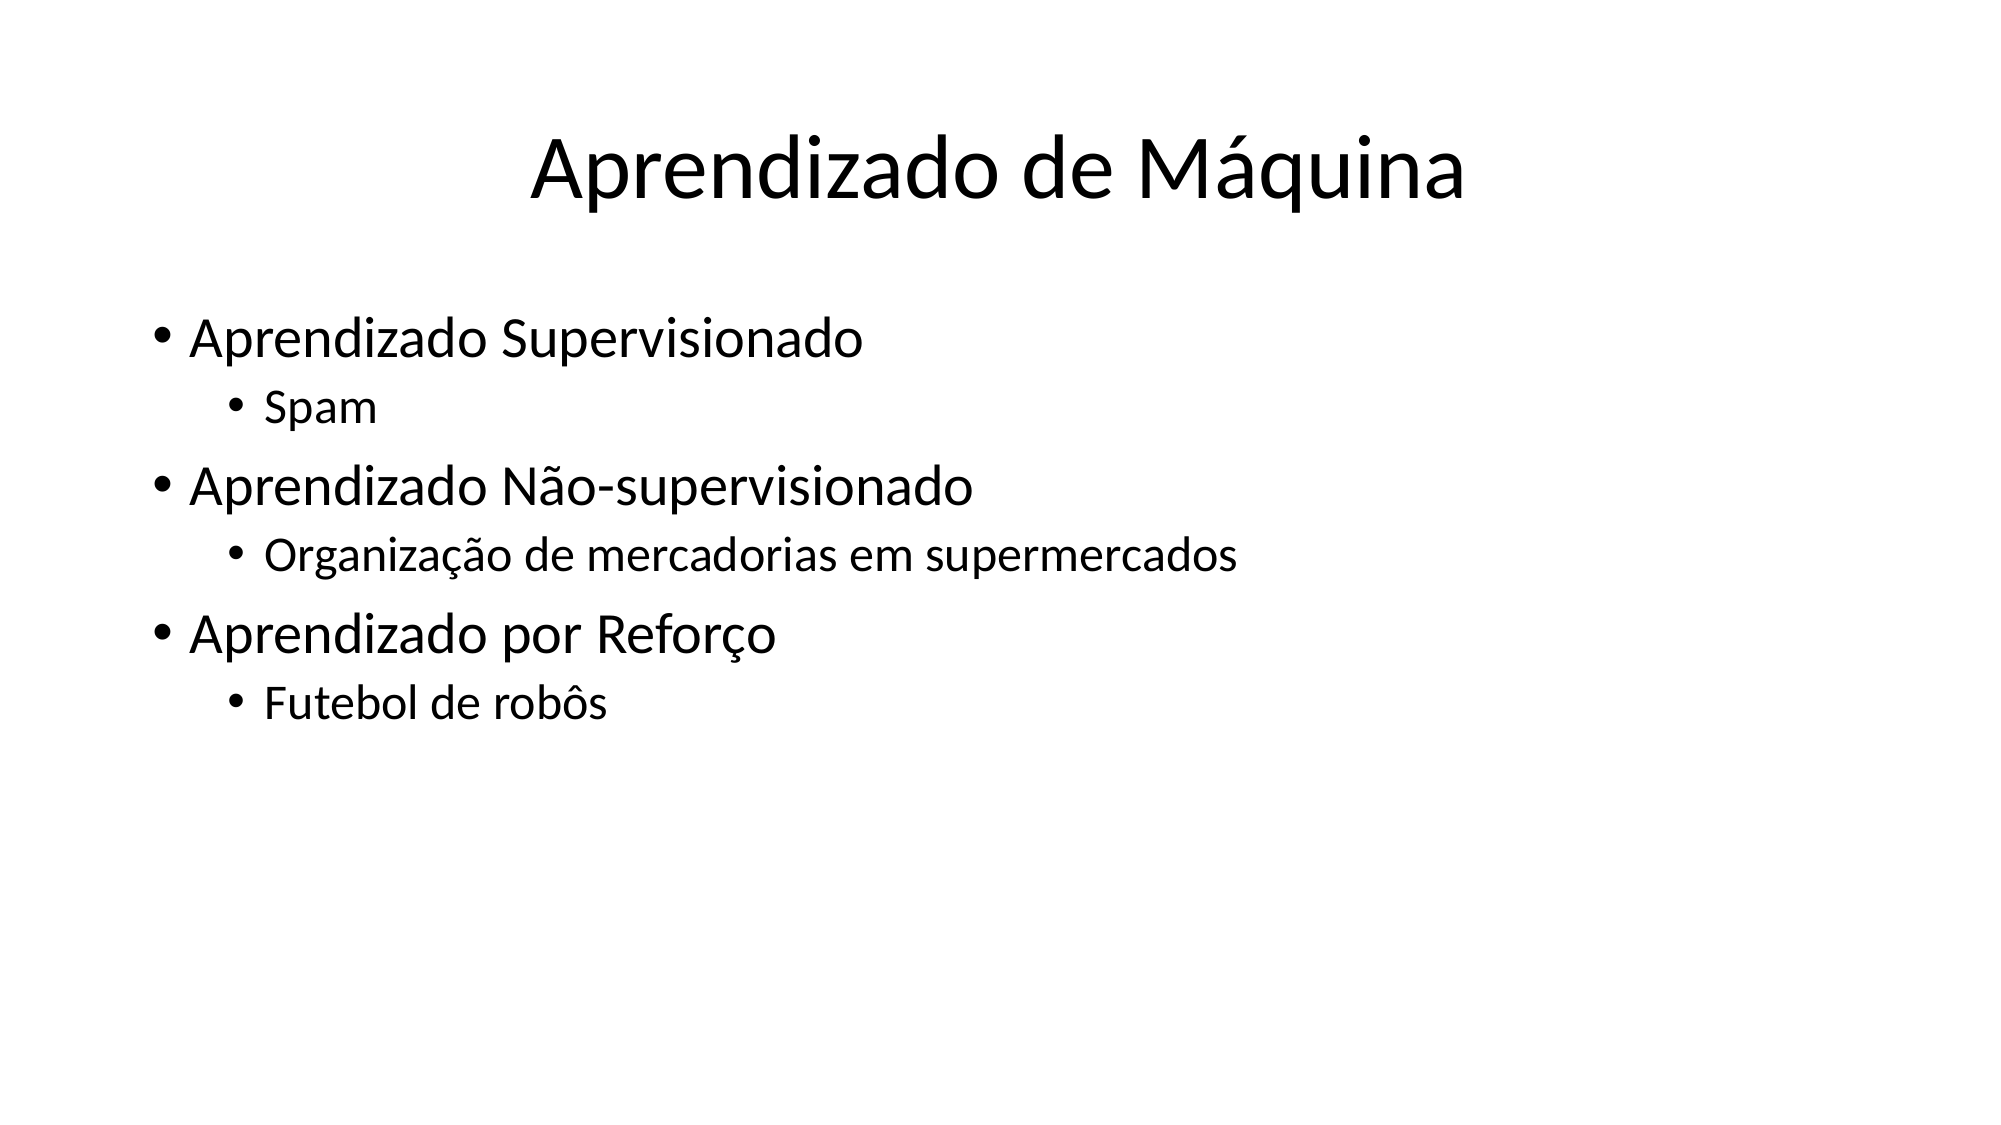

# Aprendizado de Máquina
Aprendizado Supervisionado
Spam
Aprendizado Não-supervisionado
Organização de mercadorias em supermercados
Aprendizado por Reforço
Futebol de robôs